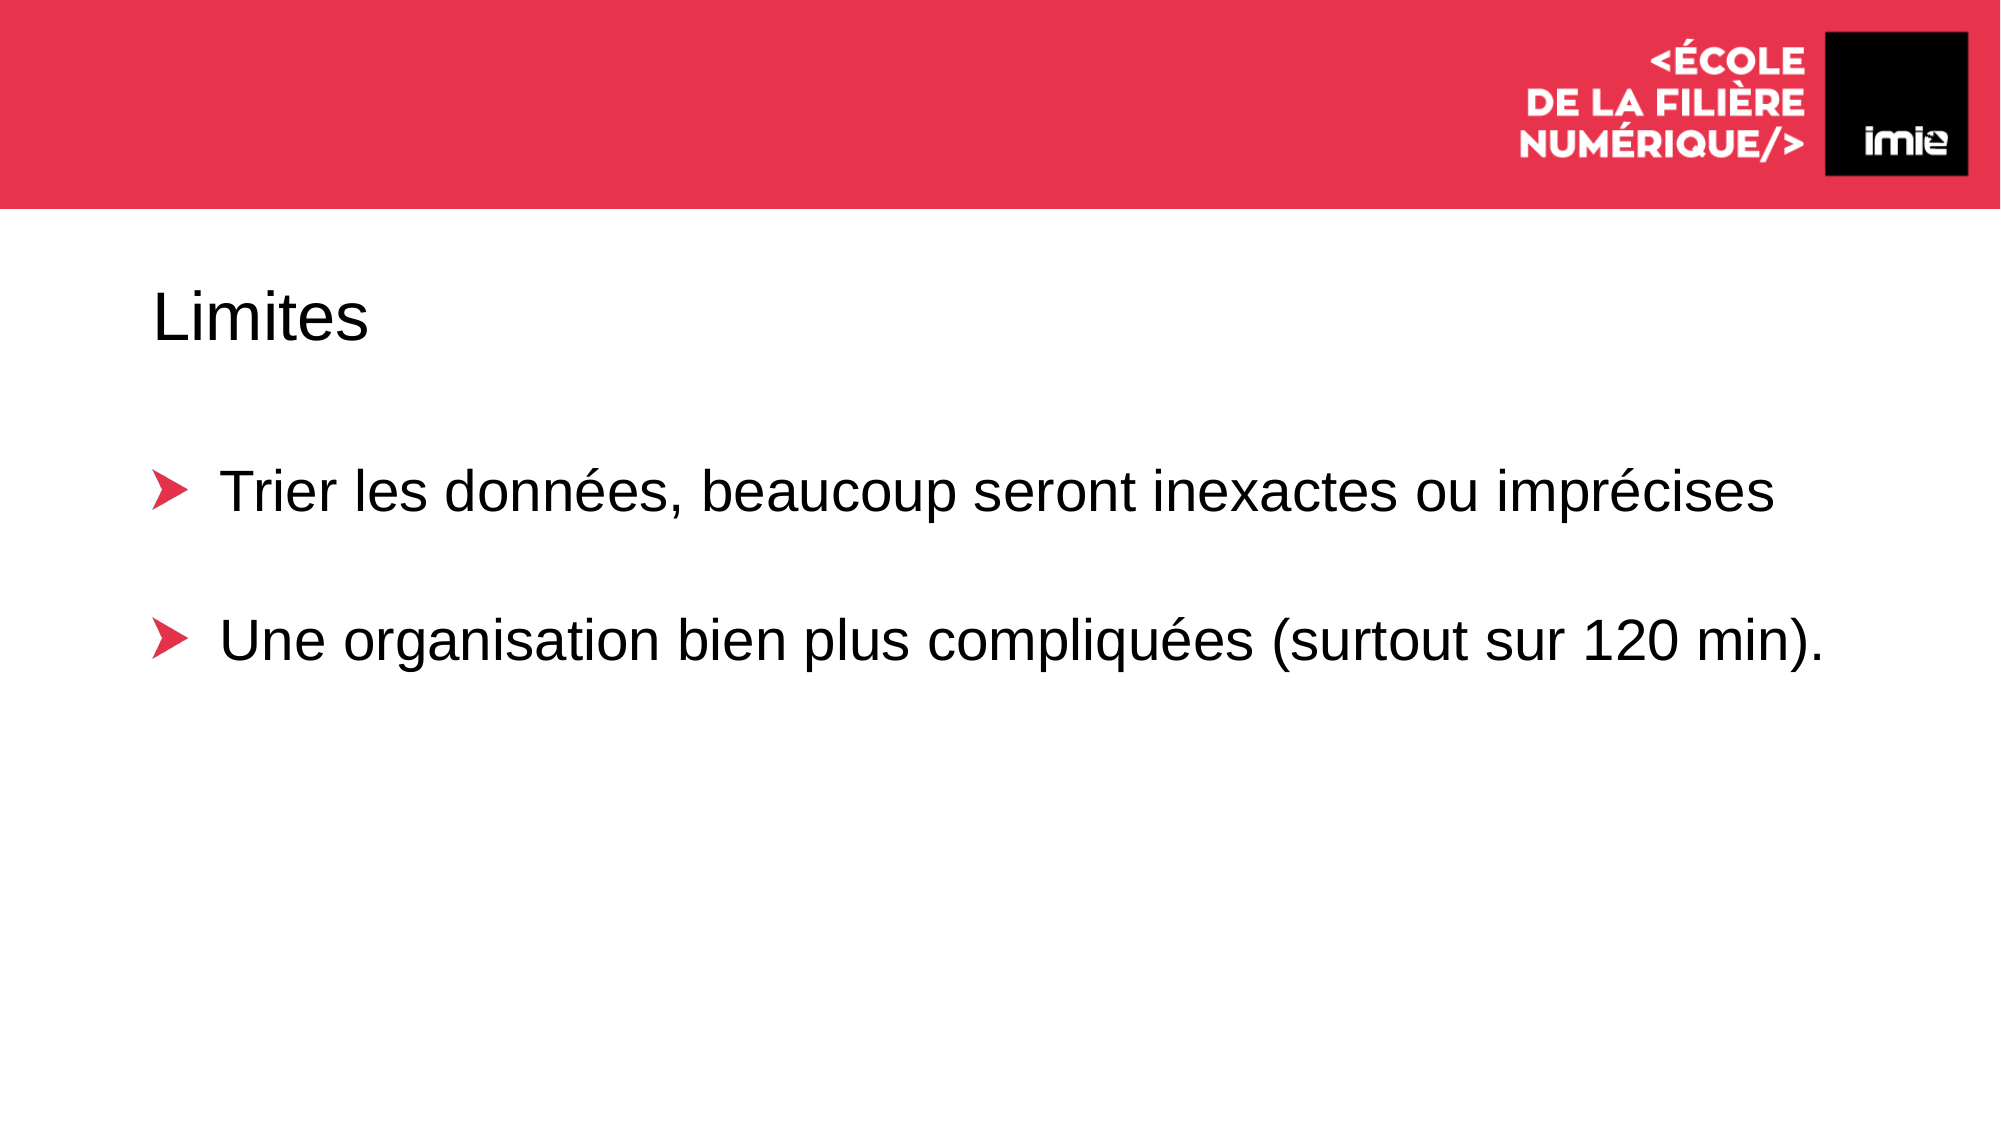

# Limites
  Trier les données, beaucoup seront inexactes ou imprécises
  Une organisation bien plus compliquées (surtout sur 120 min).